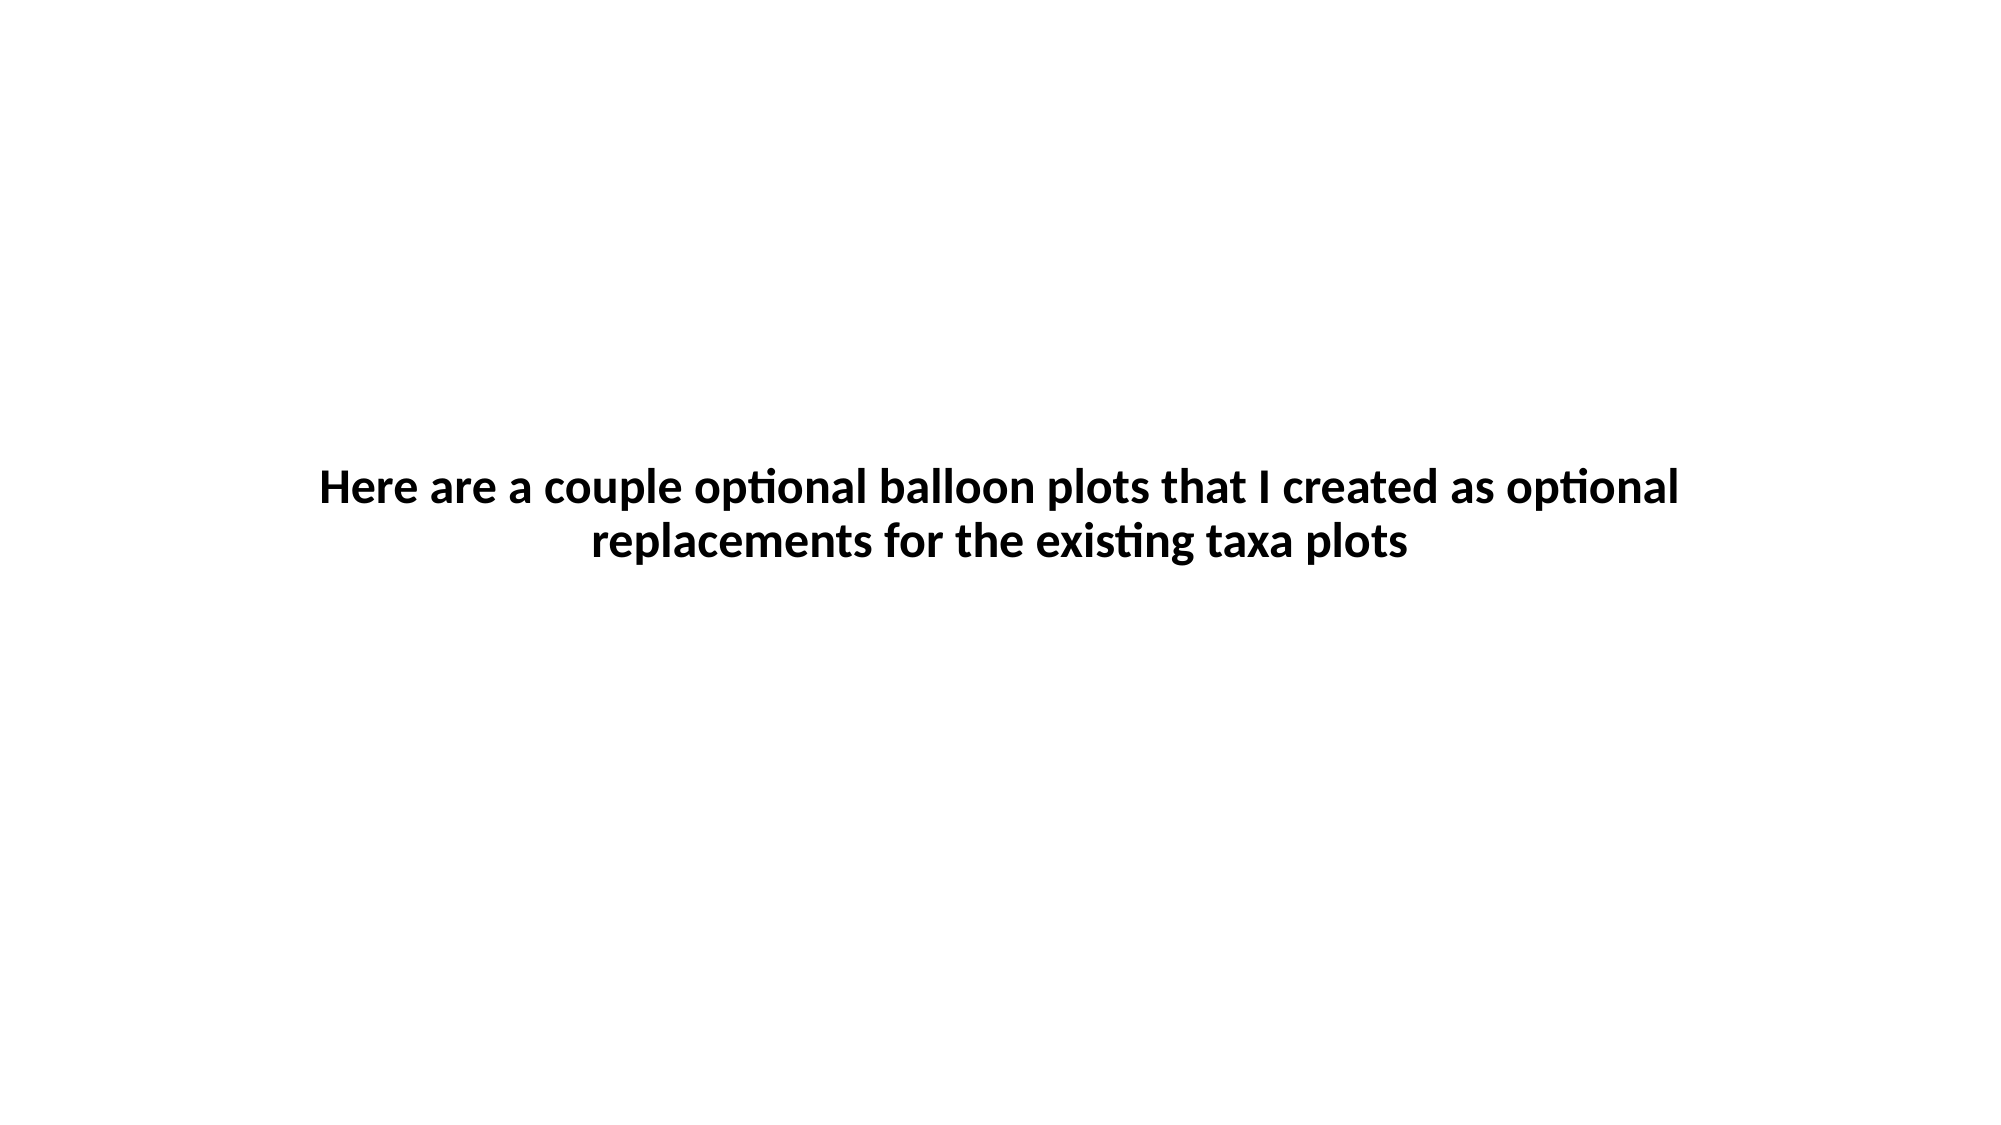

# Here are a couple optional balloon plots that I created as optional replacements for the existing taxa plots